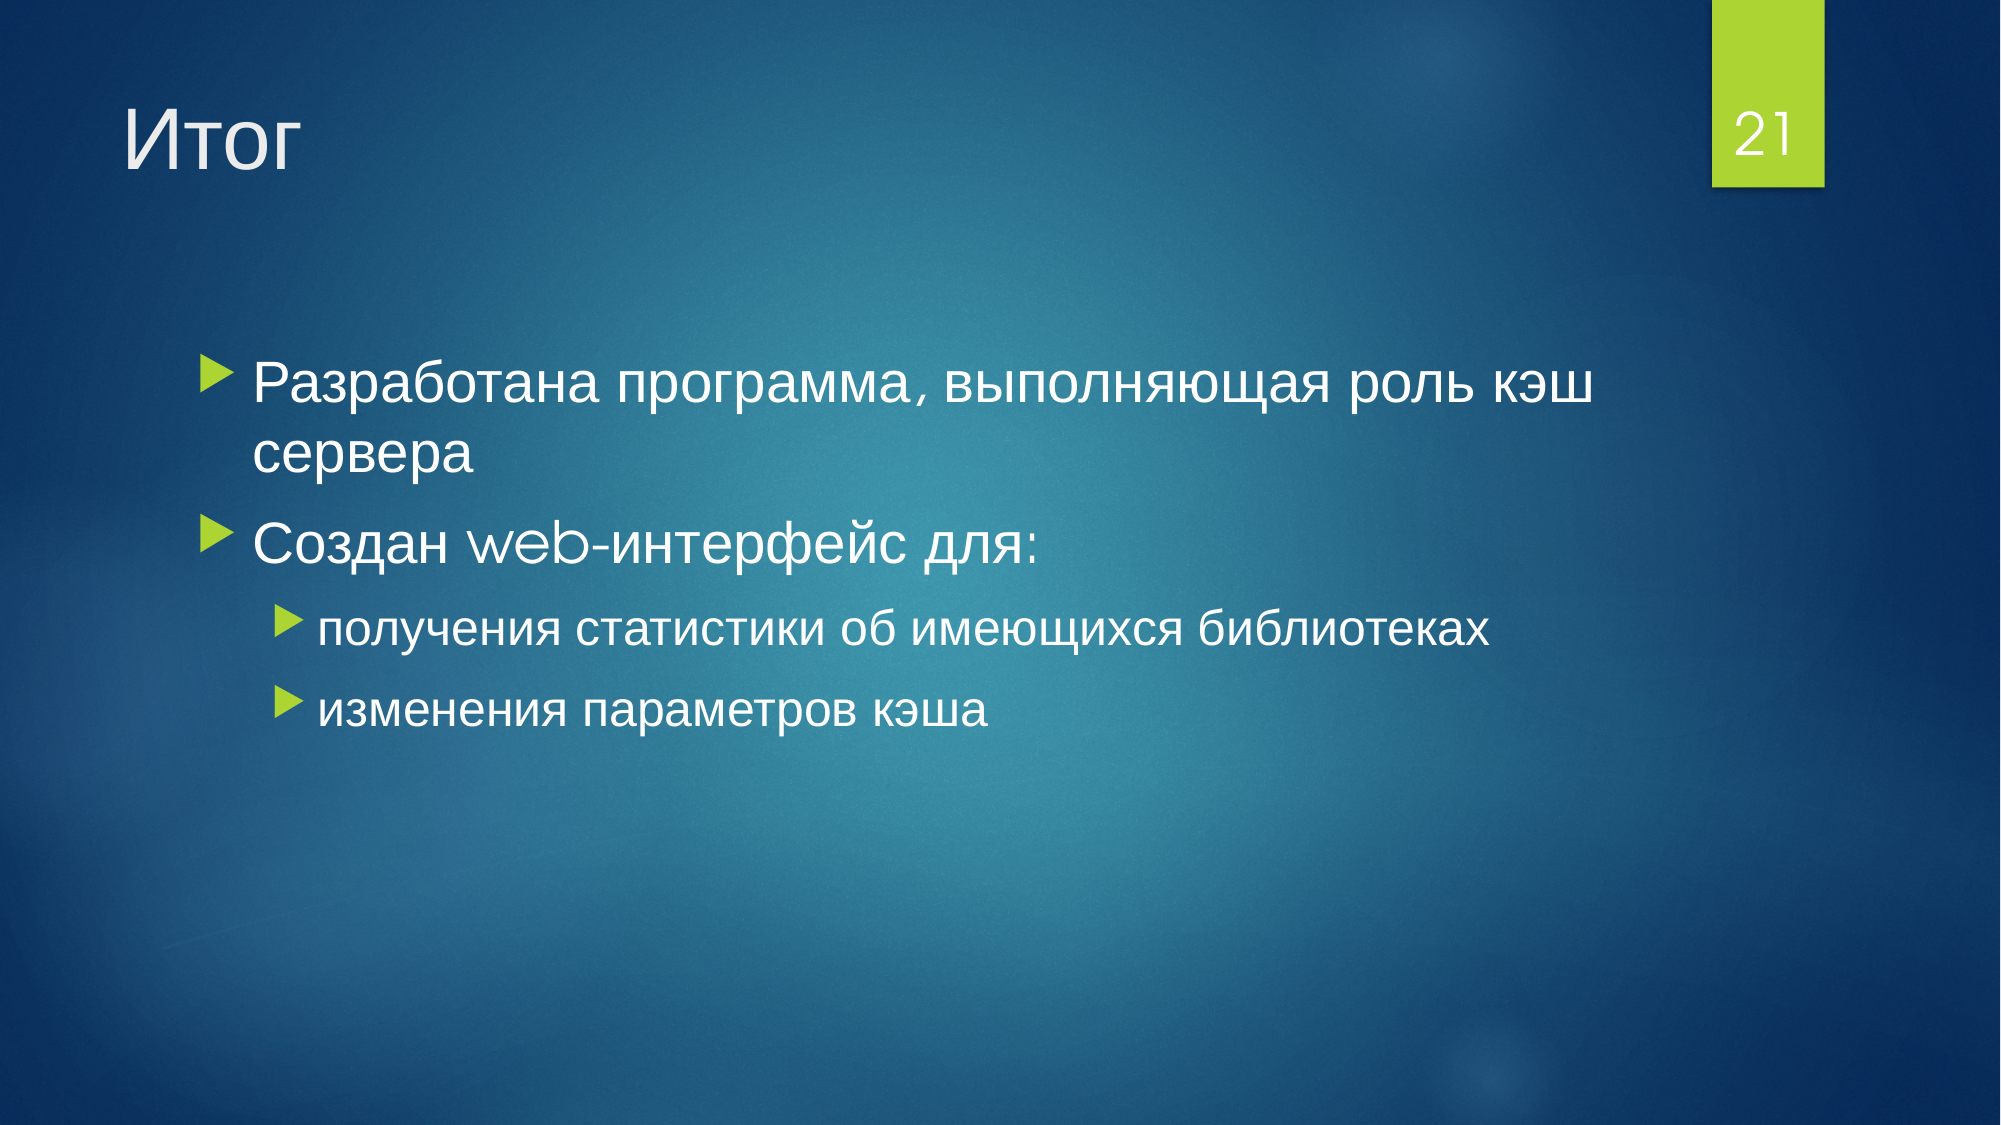

21
# Итог
Разработана программа, выполняющая роль кэш сервера
Создан web-интерфейс для:
получения статистики об имеющихся библиотеках
изменения параметров кэша